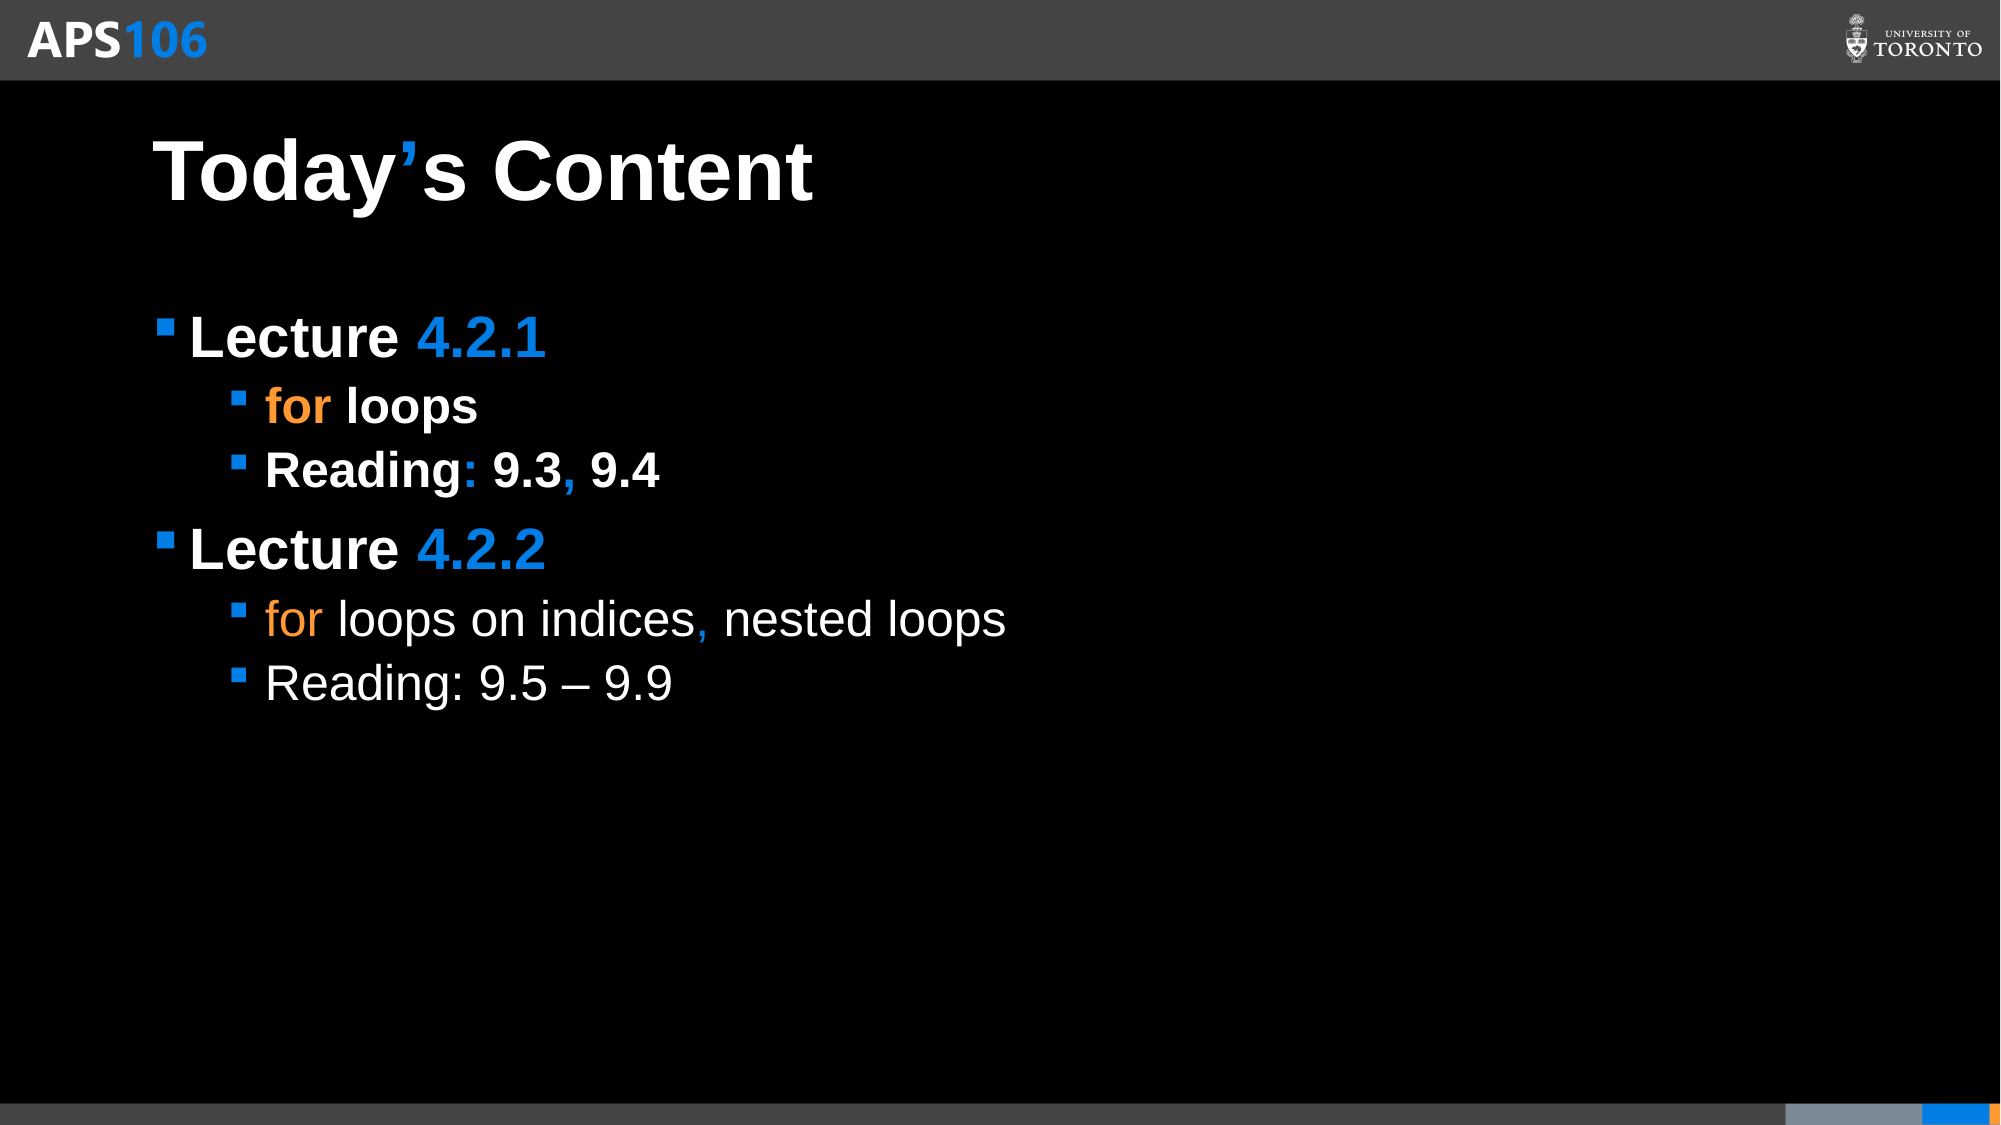

# Today’s Content
Lecture 4.2.1
for loops
Reading: 9.3, 9.4
Lecture 4.2.2
for loops on indices, nested loops
Reading: 9.5 – 9.9